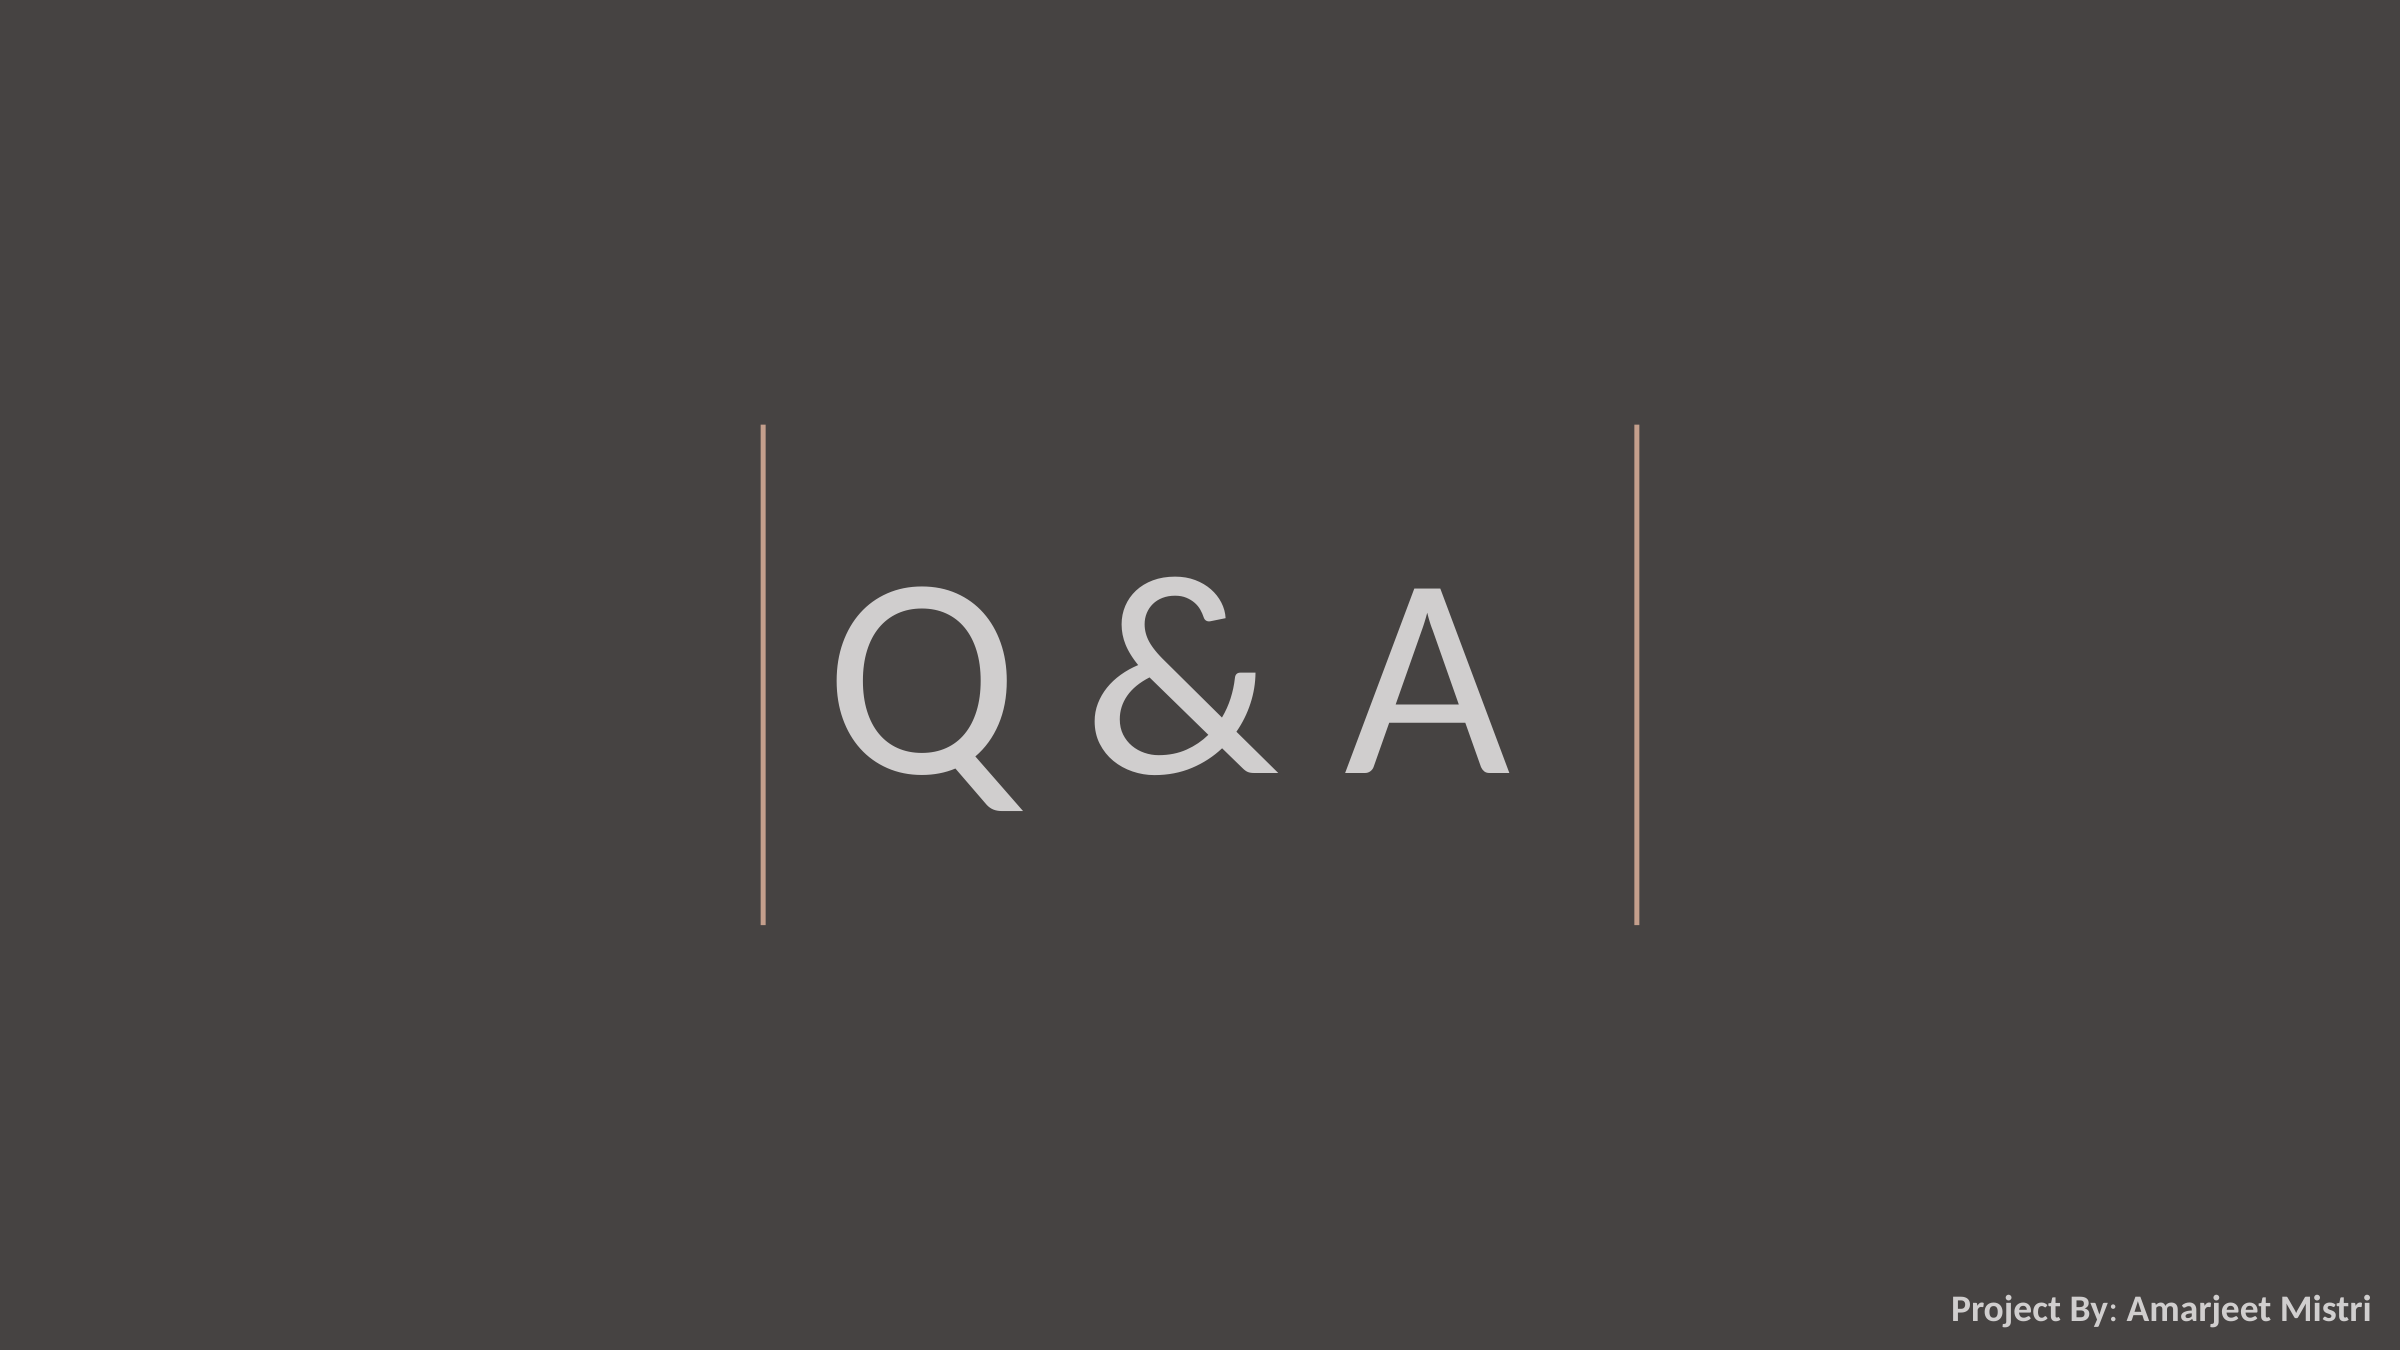

Q & A
Project By: Amarjeet Mistri